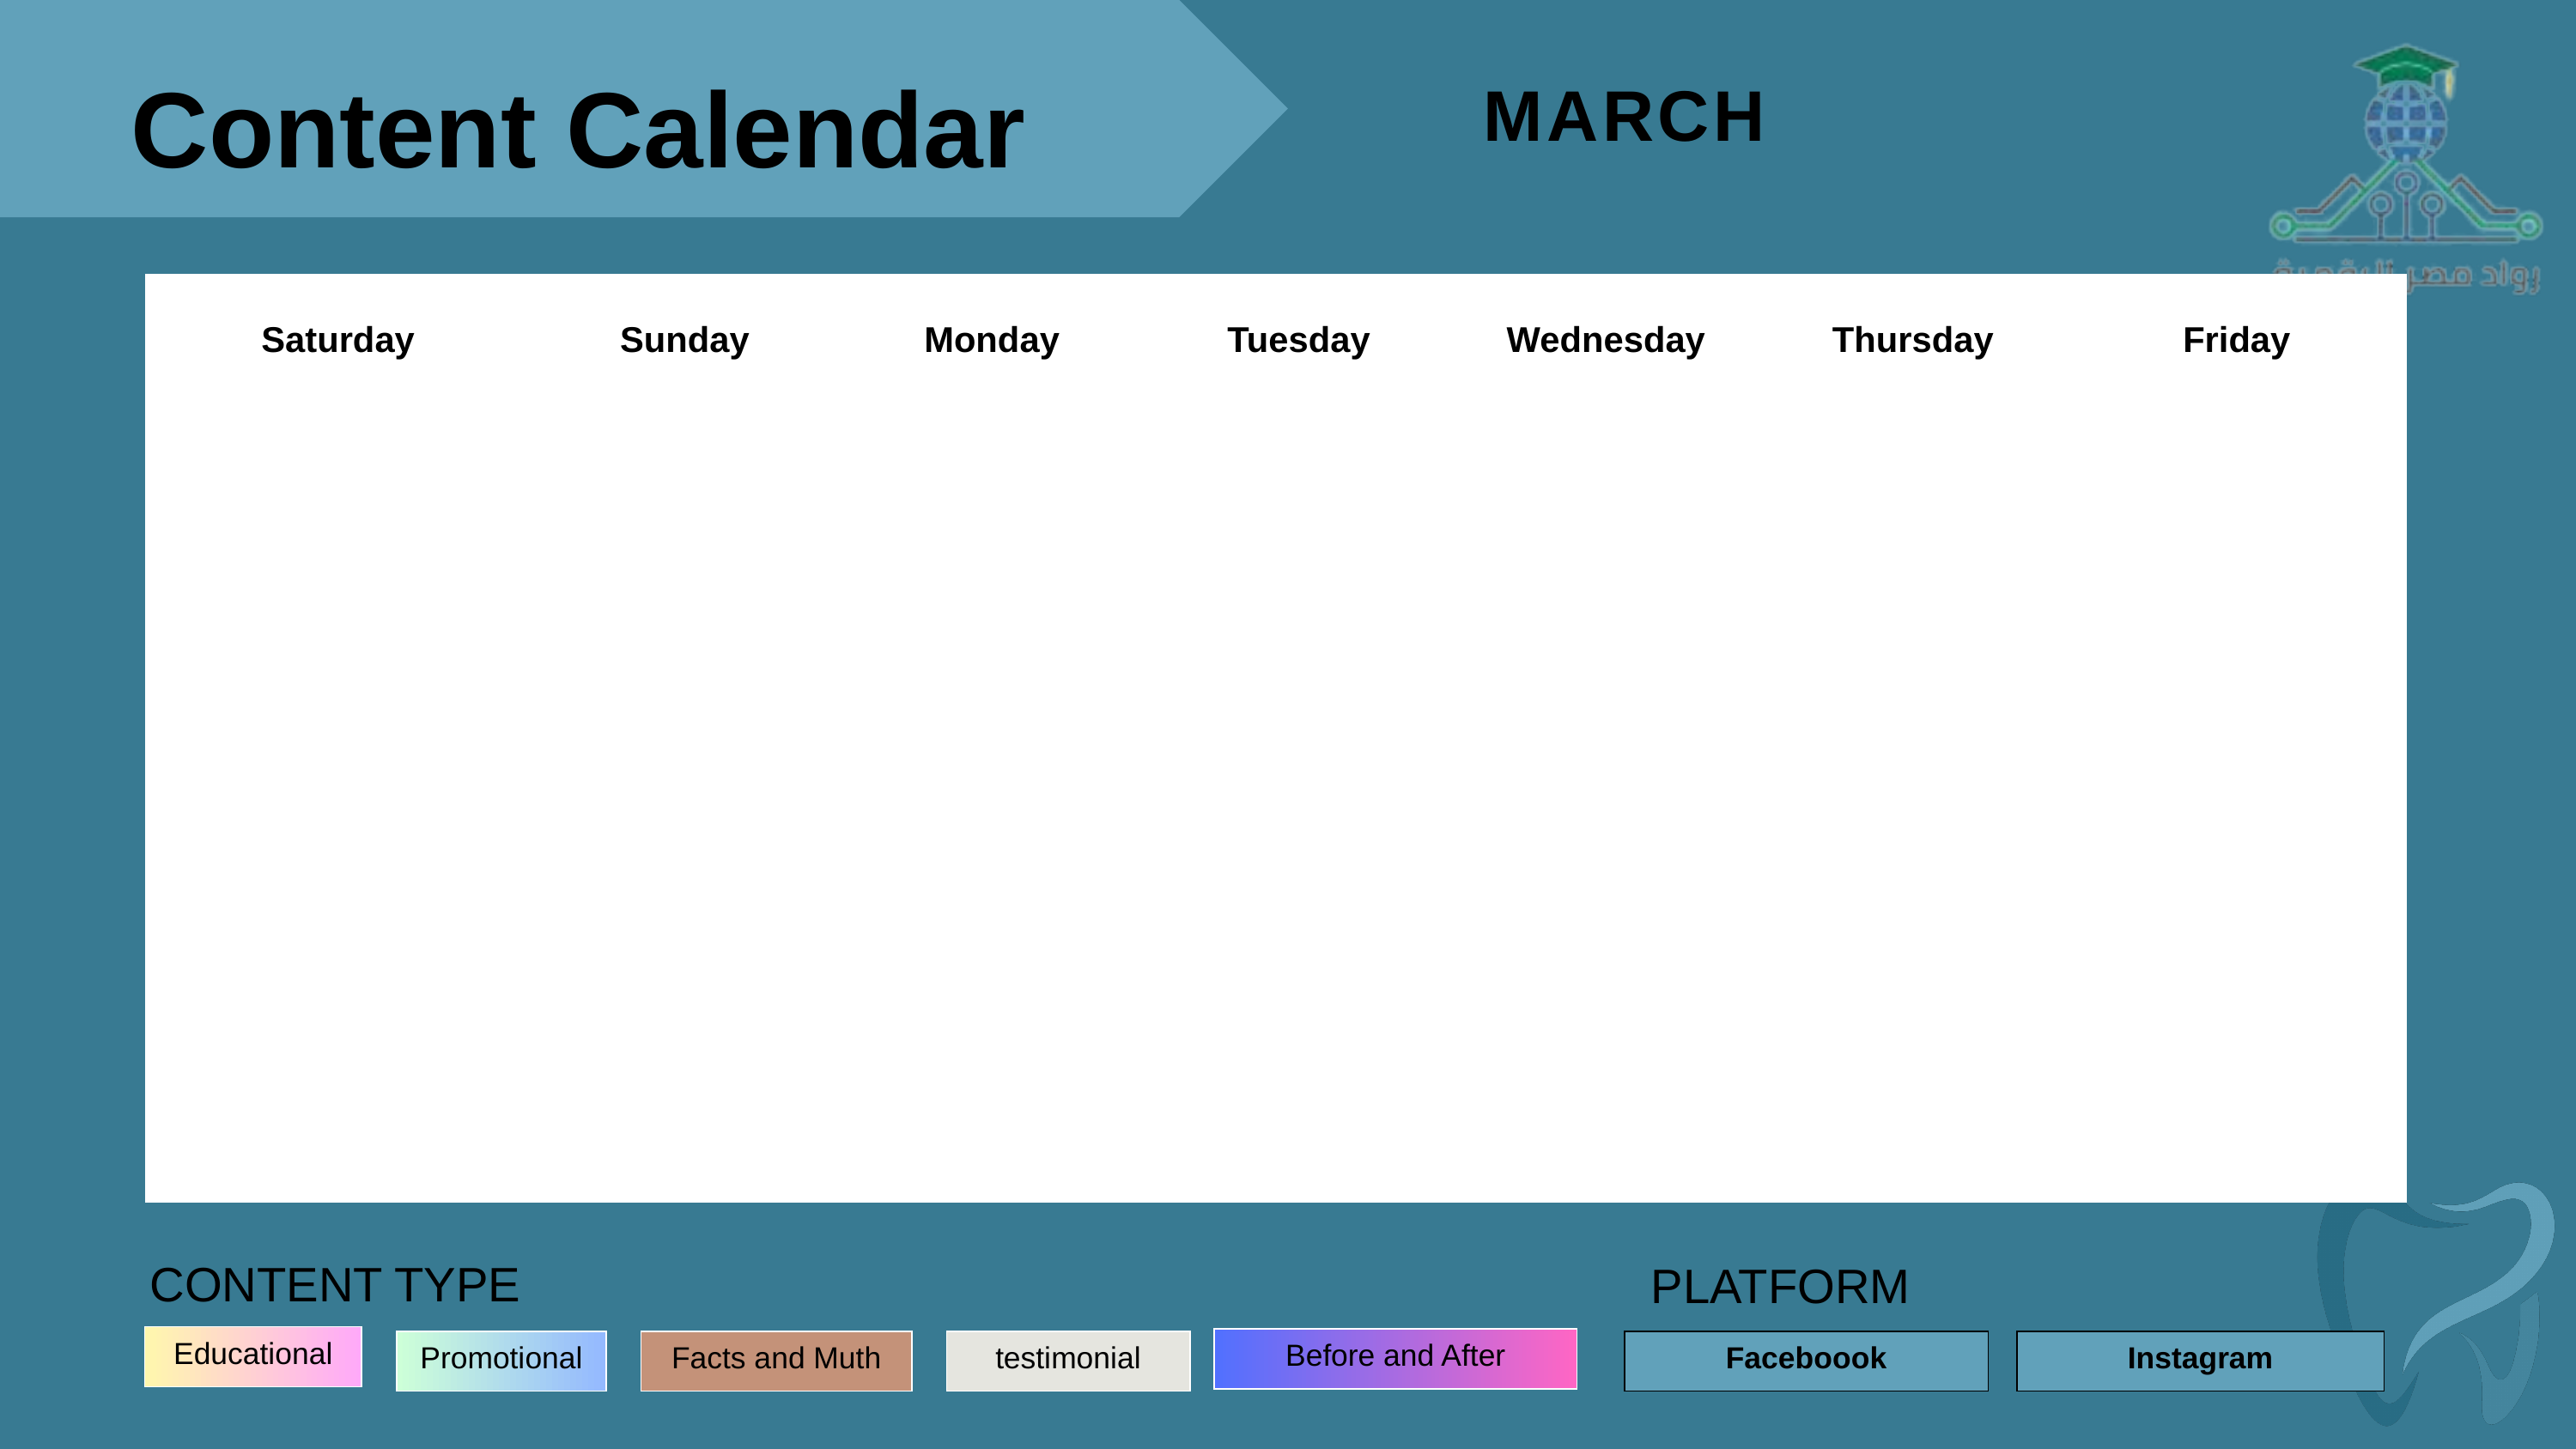

Content Calendar
MARCH
| Saturday | Sunday | Monday | Tuesday | Wednesday | Thursday | Friday |
| --- | --- | --- | --- | --- | --- | --- |
|  |  |  |  |  |  |  |
|  |  |  |  |  |  |  |
|  |  |  |  |  |  |  |
|  |  |  |  |  |  |  |
|  |  |  |  |  |  |  |

CONTENT TYPE

Educational

Promotional

Facts and Muth

testimonial
PLATFORM

Before and After

Faceboook

Instagram